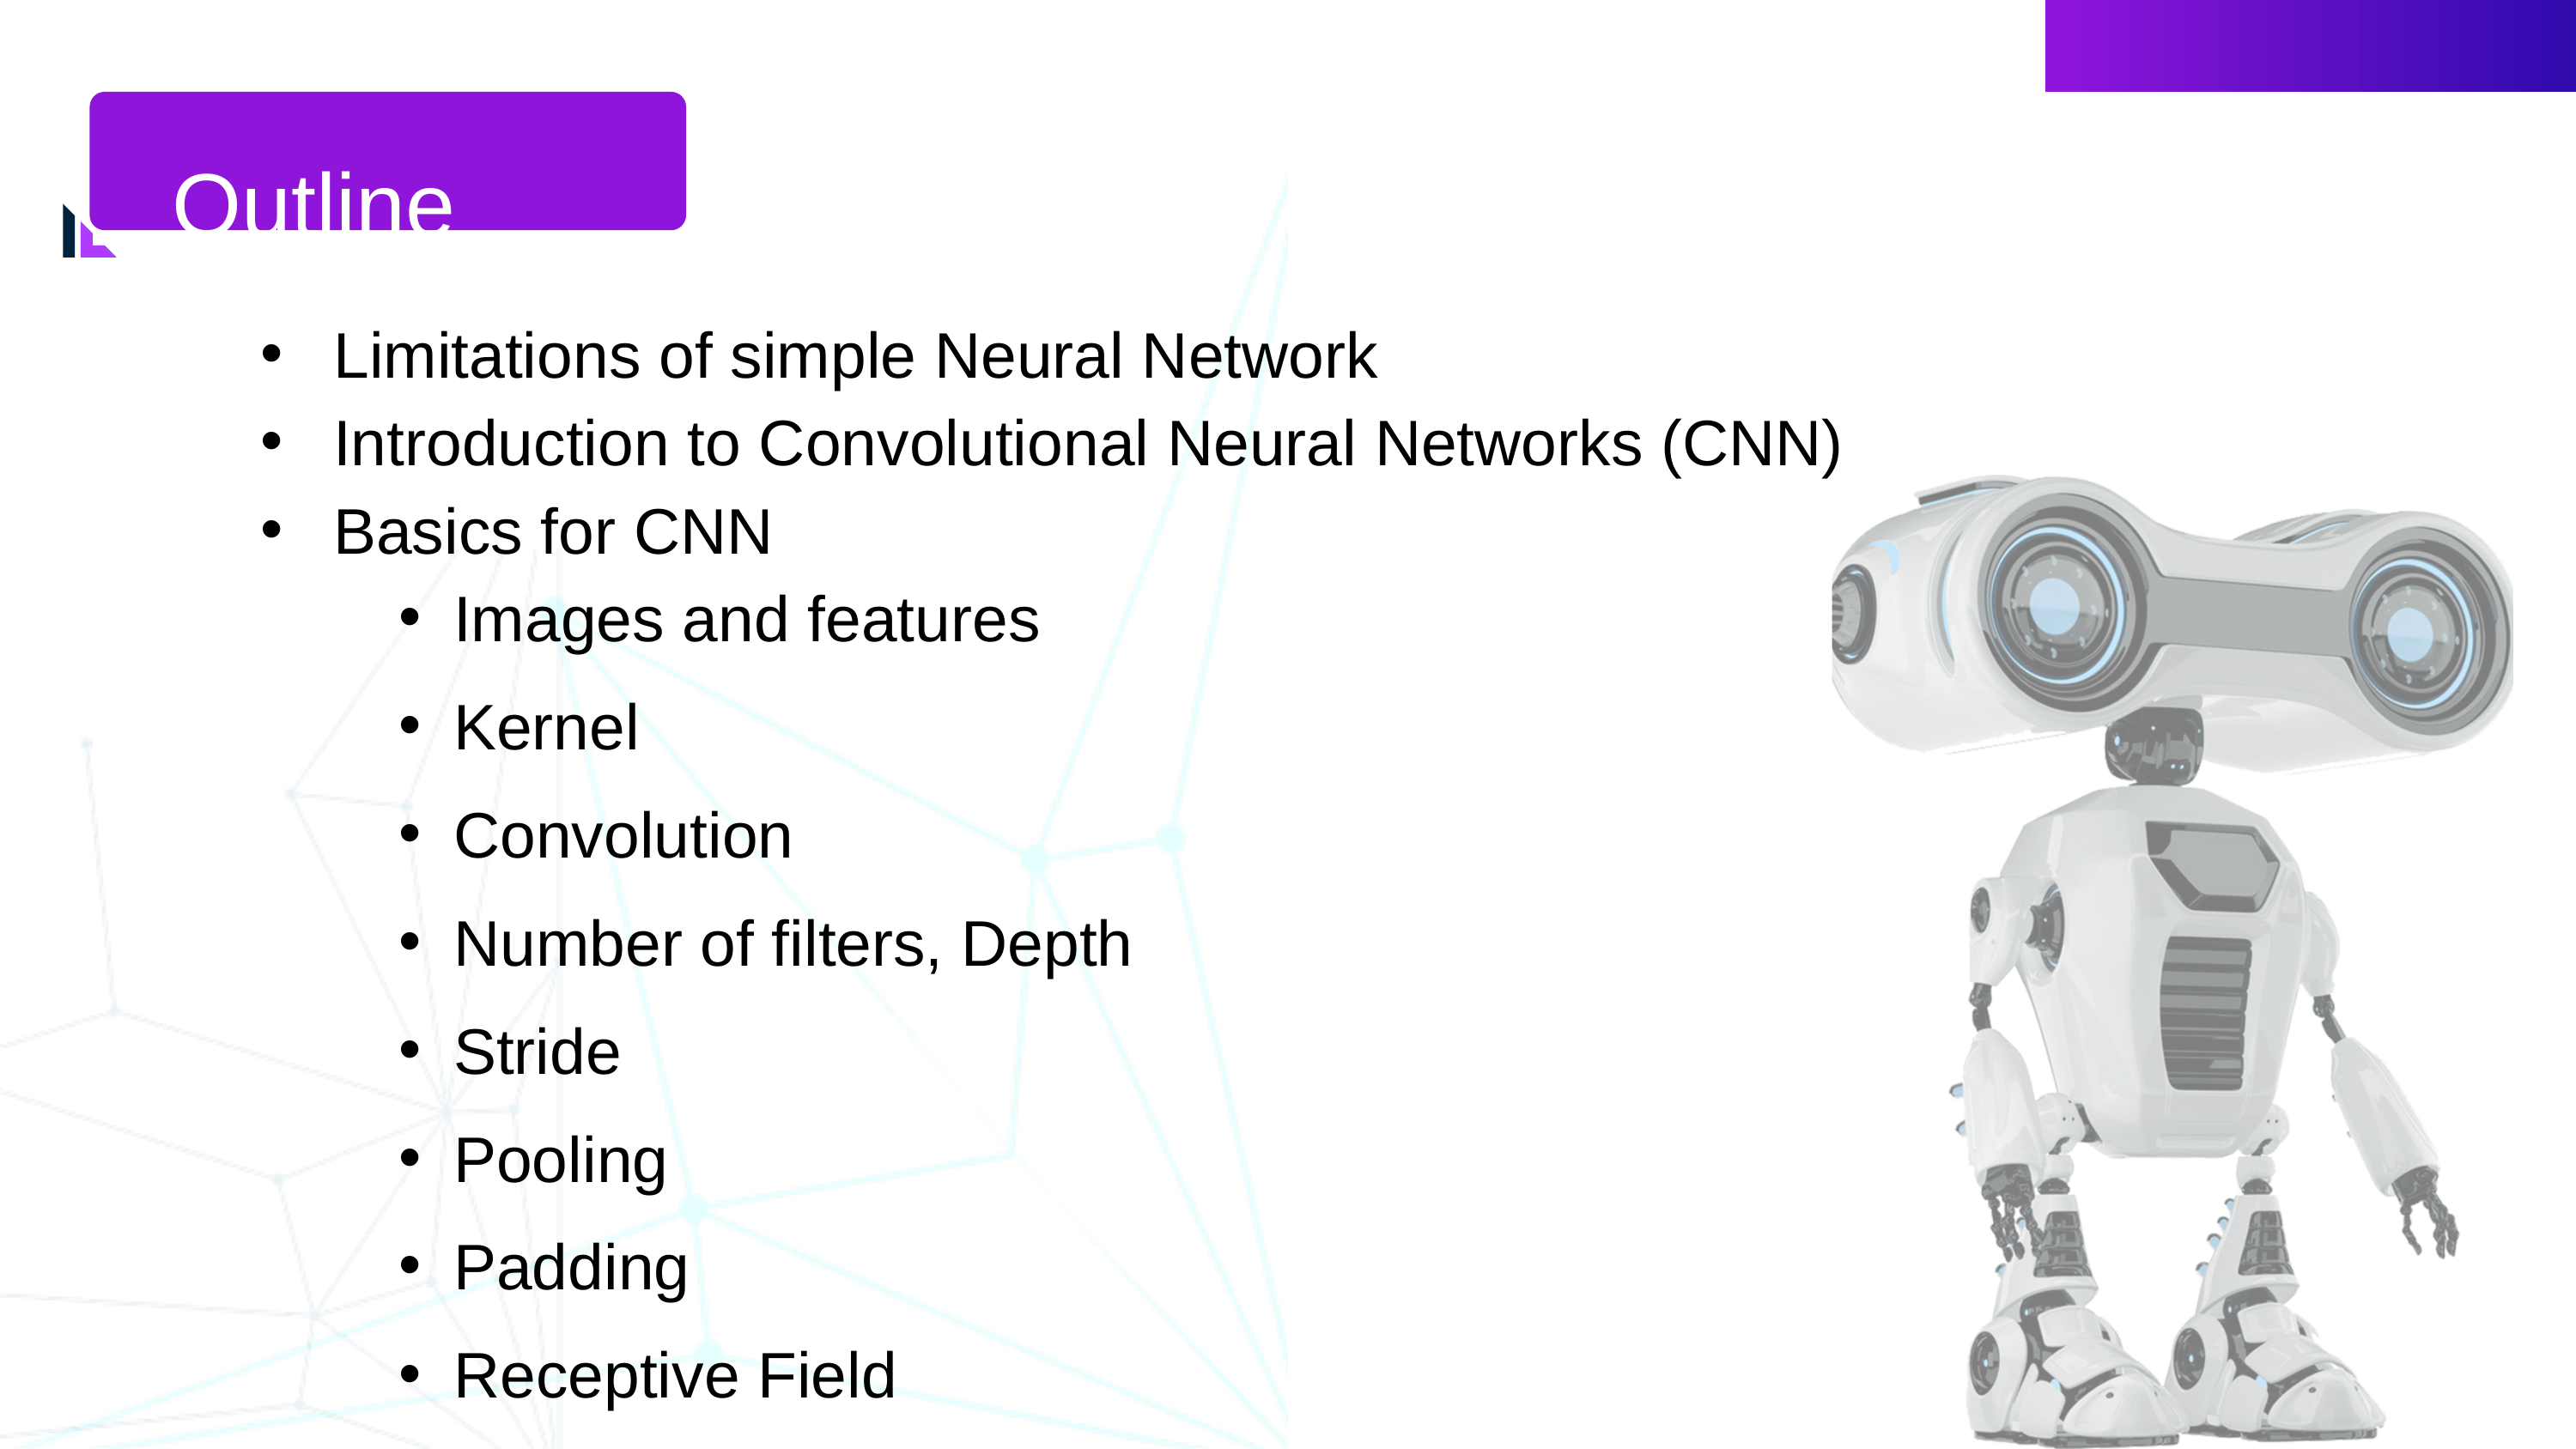

Outline

 Limitations of simple Neural Network
 Introduction to Convolutional Neural Networks (CNN)
 Basics for CNN

Images and features
Kernel
Convolution
Number of filters, Depth
Stride
Pooling
Padding
Receptive Field